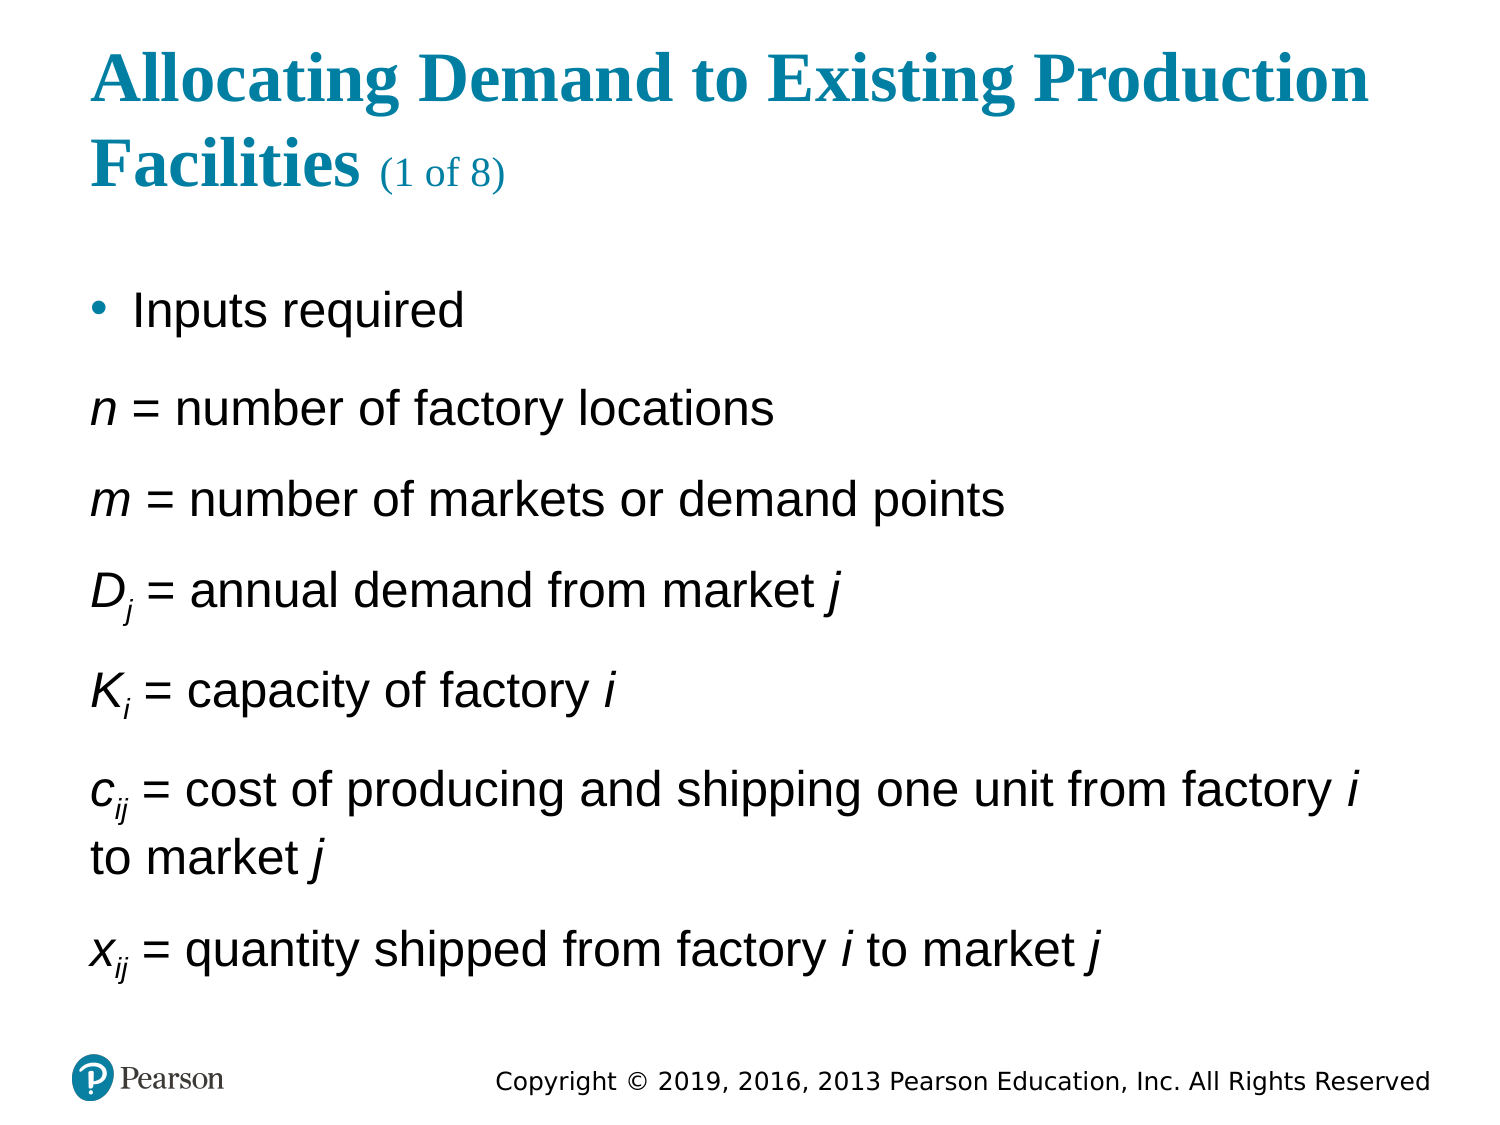

# Allocating Demand to Existing Production Facilities (1 of 8)
Inputs required
n = number of factory locations
m = number of markets or demand points
Dj = annual demand from market j
Ki = capacity of factory i
cij = cost of producing and shipping one unit from factory i to market j
xij = quantity shipped from factory i to market j